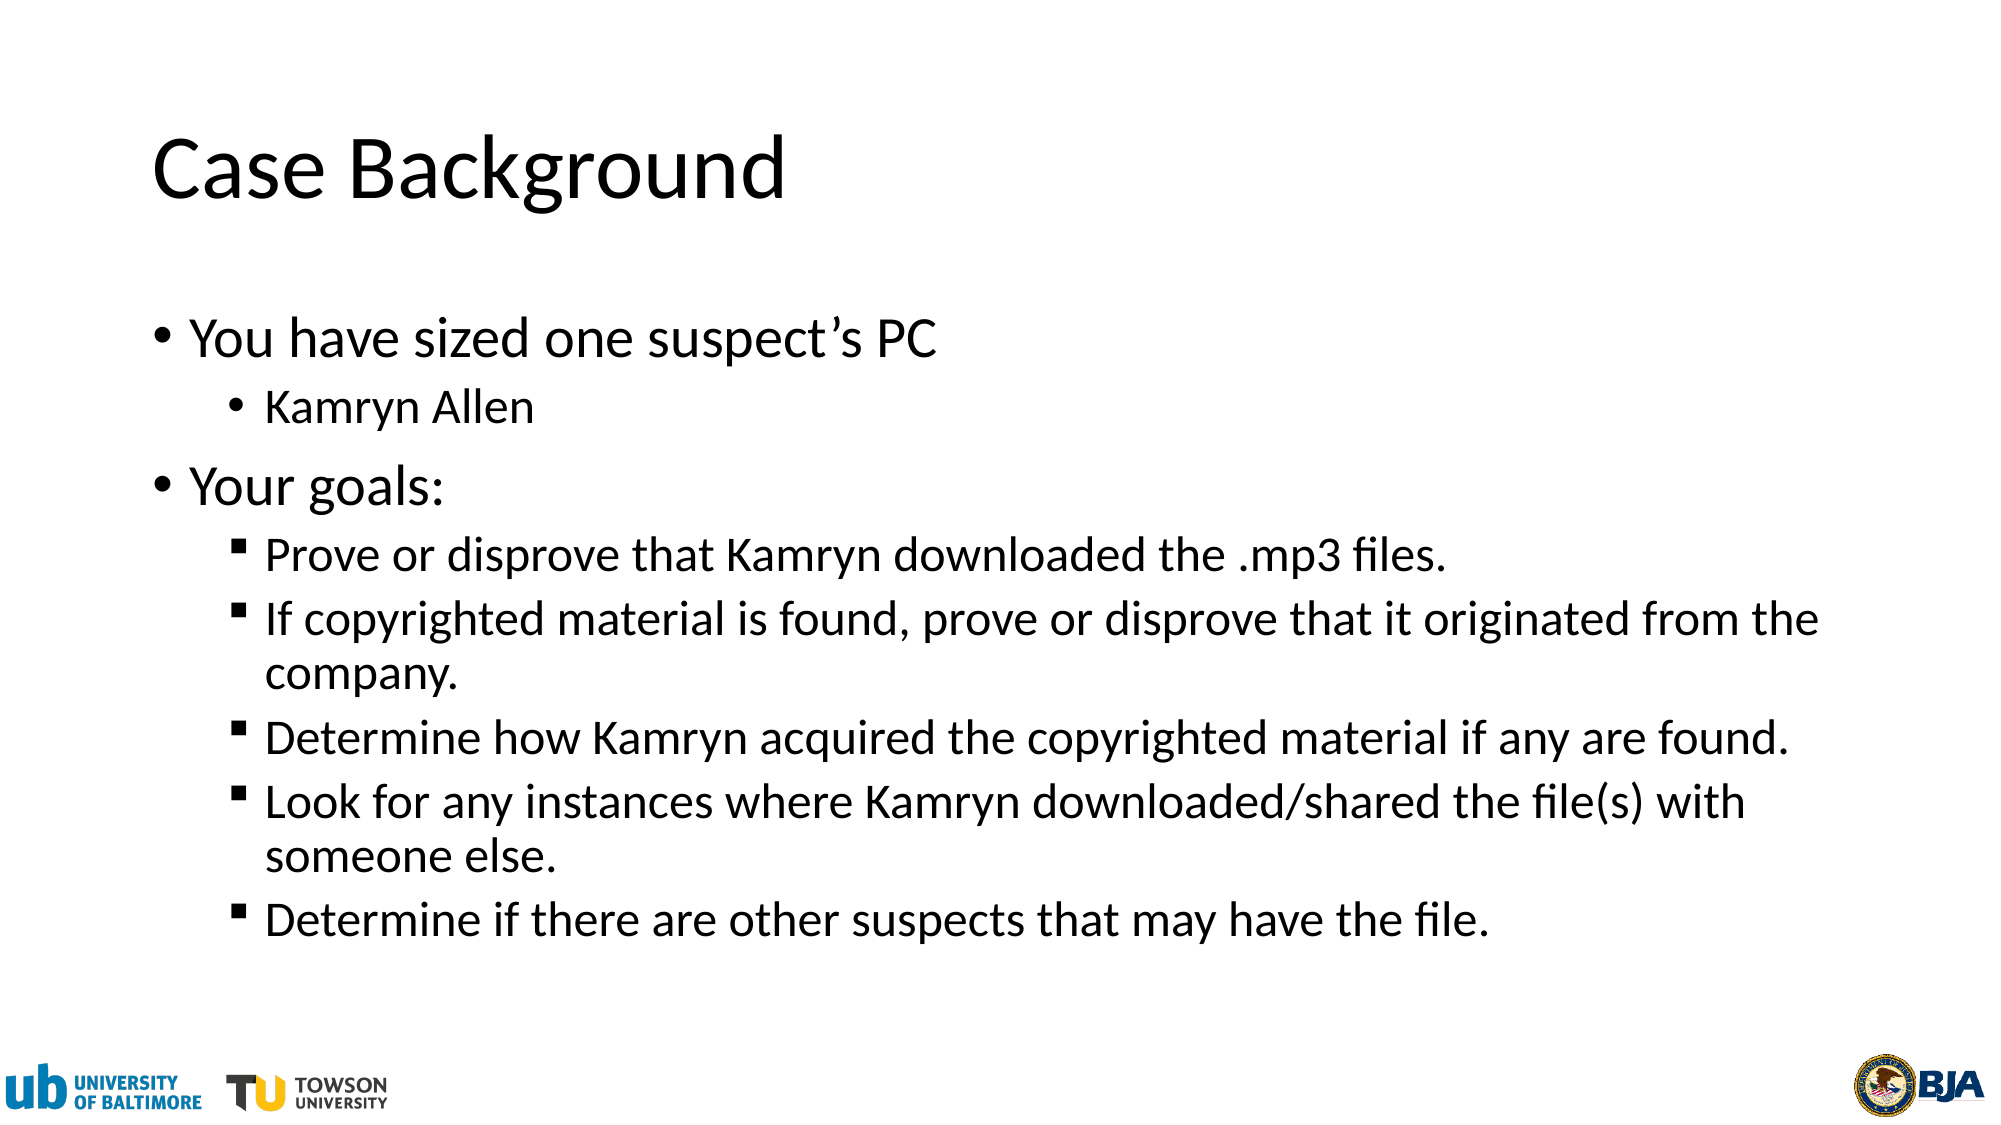

# Case Background
You have sized one suspect’s PC
Kamryn Allen
Your goals:
Prove or disprove that Kamryn downloaded the .mp3 files.
If copyrighted material is found, prove or disprove that it originated from the company.
Determine how Kamryn acquired the copyrighted material if any are found.
Look for any instances where Kamryn downloaded/shared the file(s) with someone else.
Determine if there are other suspects that may have the file.